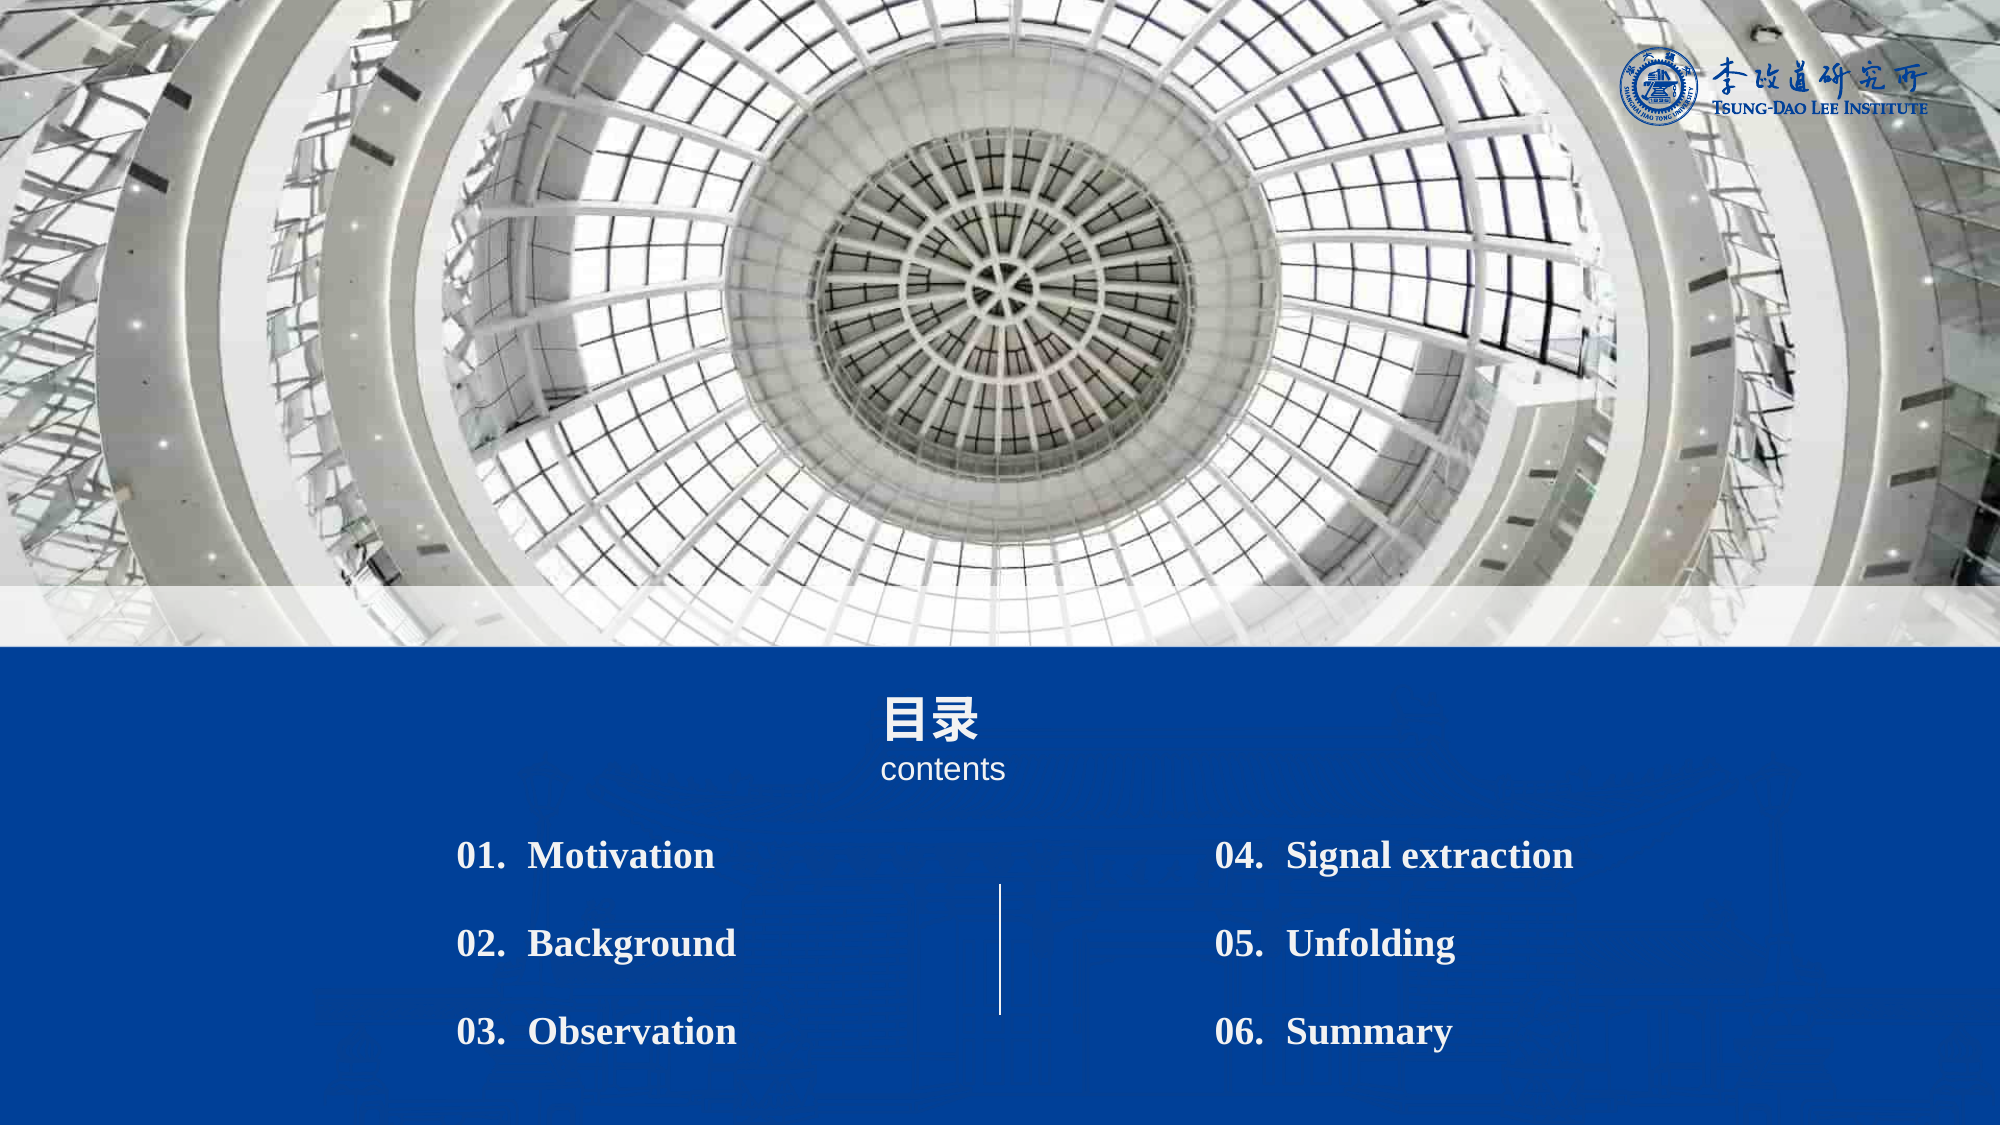

01.
Motivation
04.
Signal extraction
02.
Background
05.
Unfolding
03.
Observation
06.
Summary